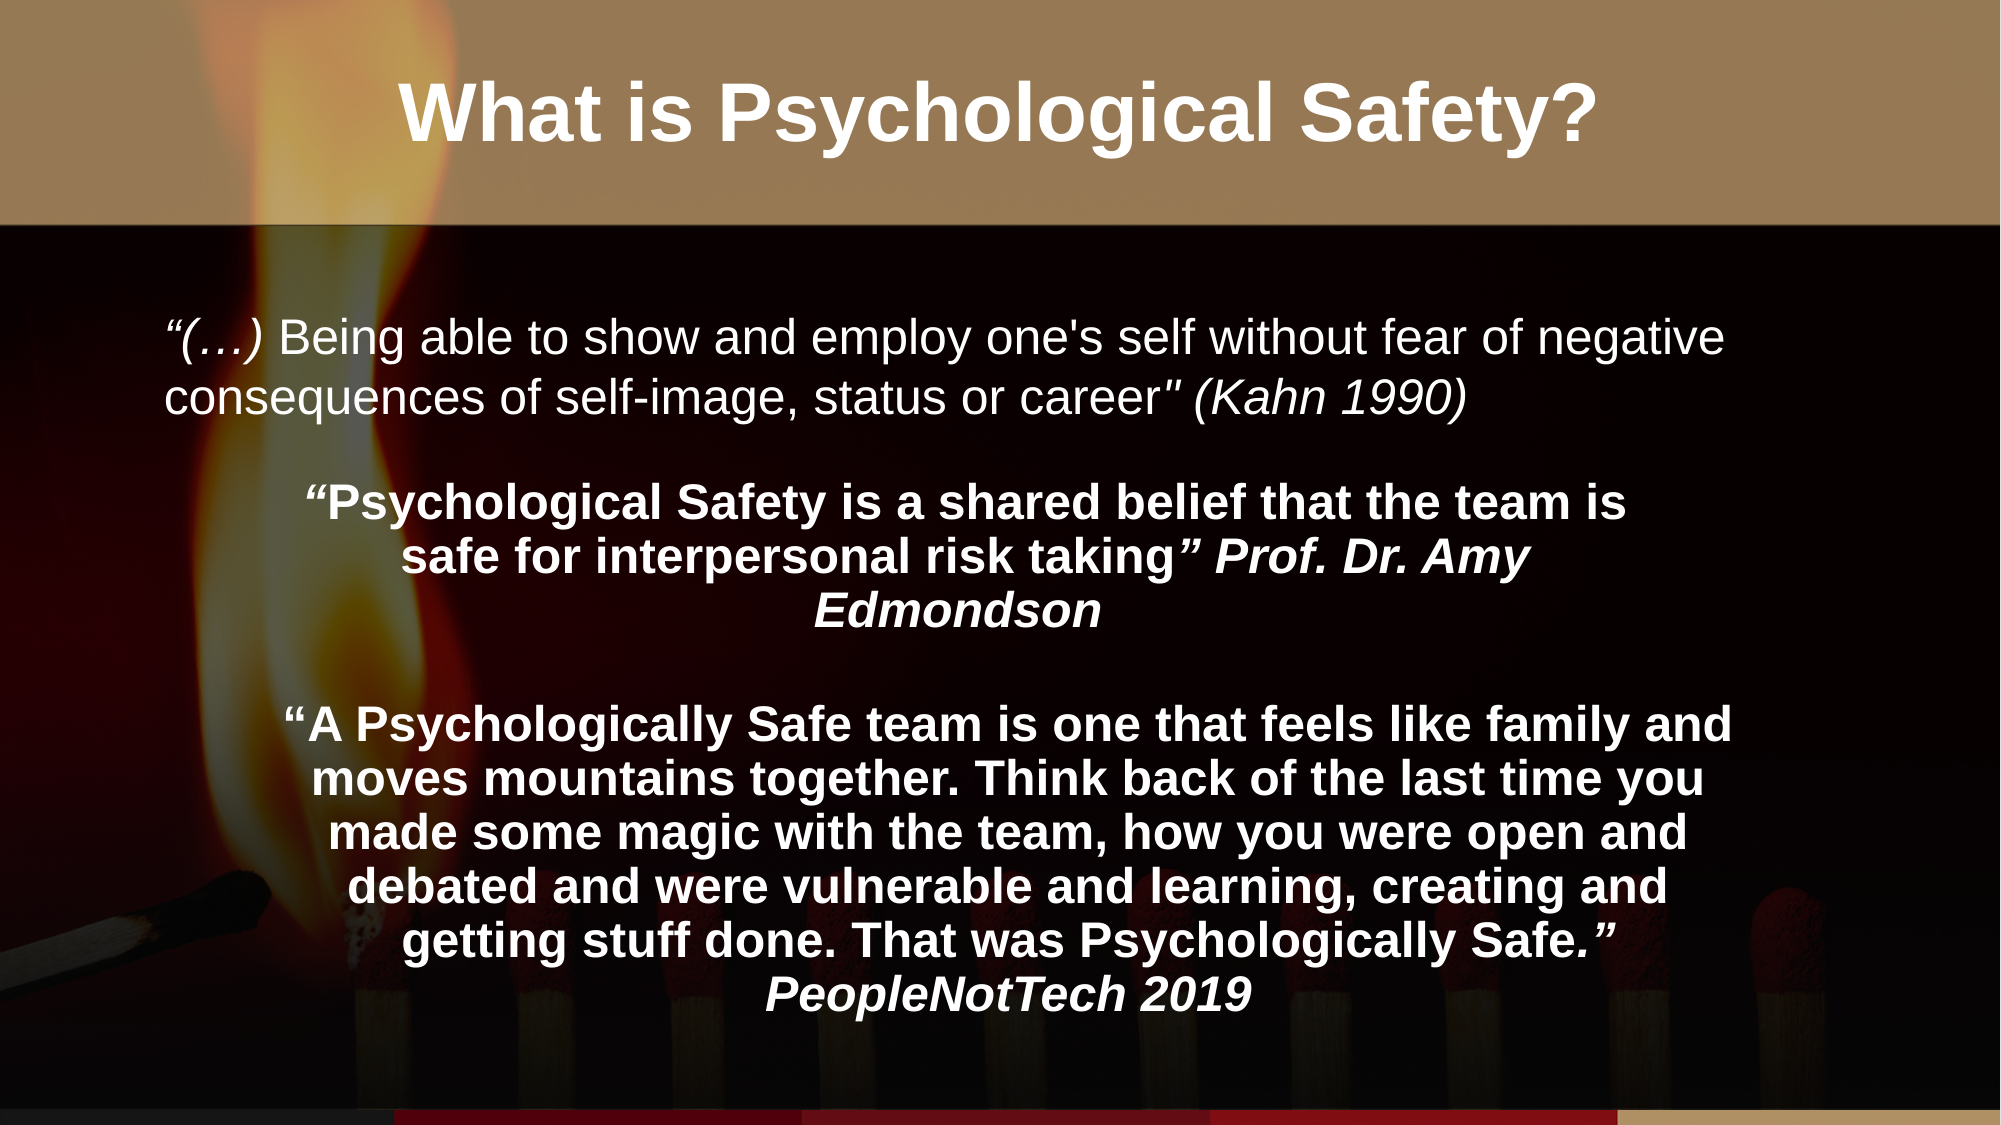

# What is Psychological Safety?

“(…) Being able to show and employ one's self without fear of negative consequences of self-image, status or career" (Kahn 1990)
“Psychological Safety is a shared belief that the team is safe for interpersonal risk taking” Prof. Dr. Amy Edmondson
“A Psychologically Safe team is one that feels like family and moves mountains together. Think back of the last time you made some magic with the team, how you were open and debated and were vulnerable and learning, creating and getting stuff done. That was Psychologically Safe.” PeopleNotTech 2019